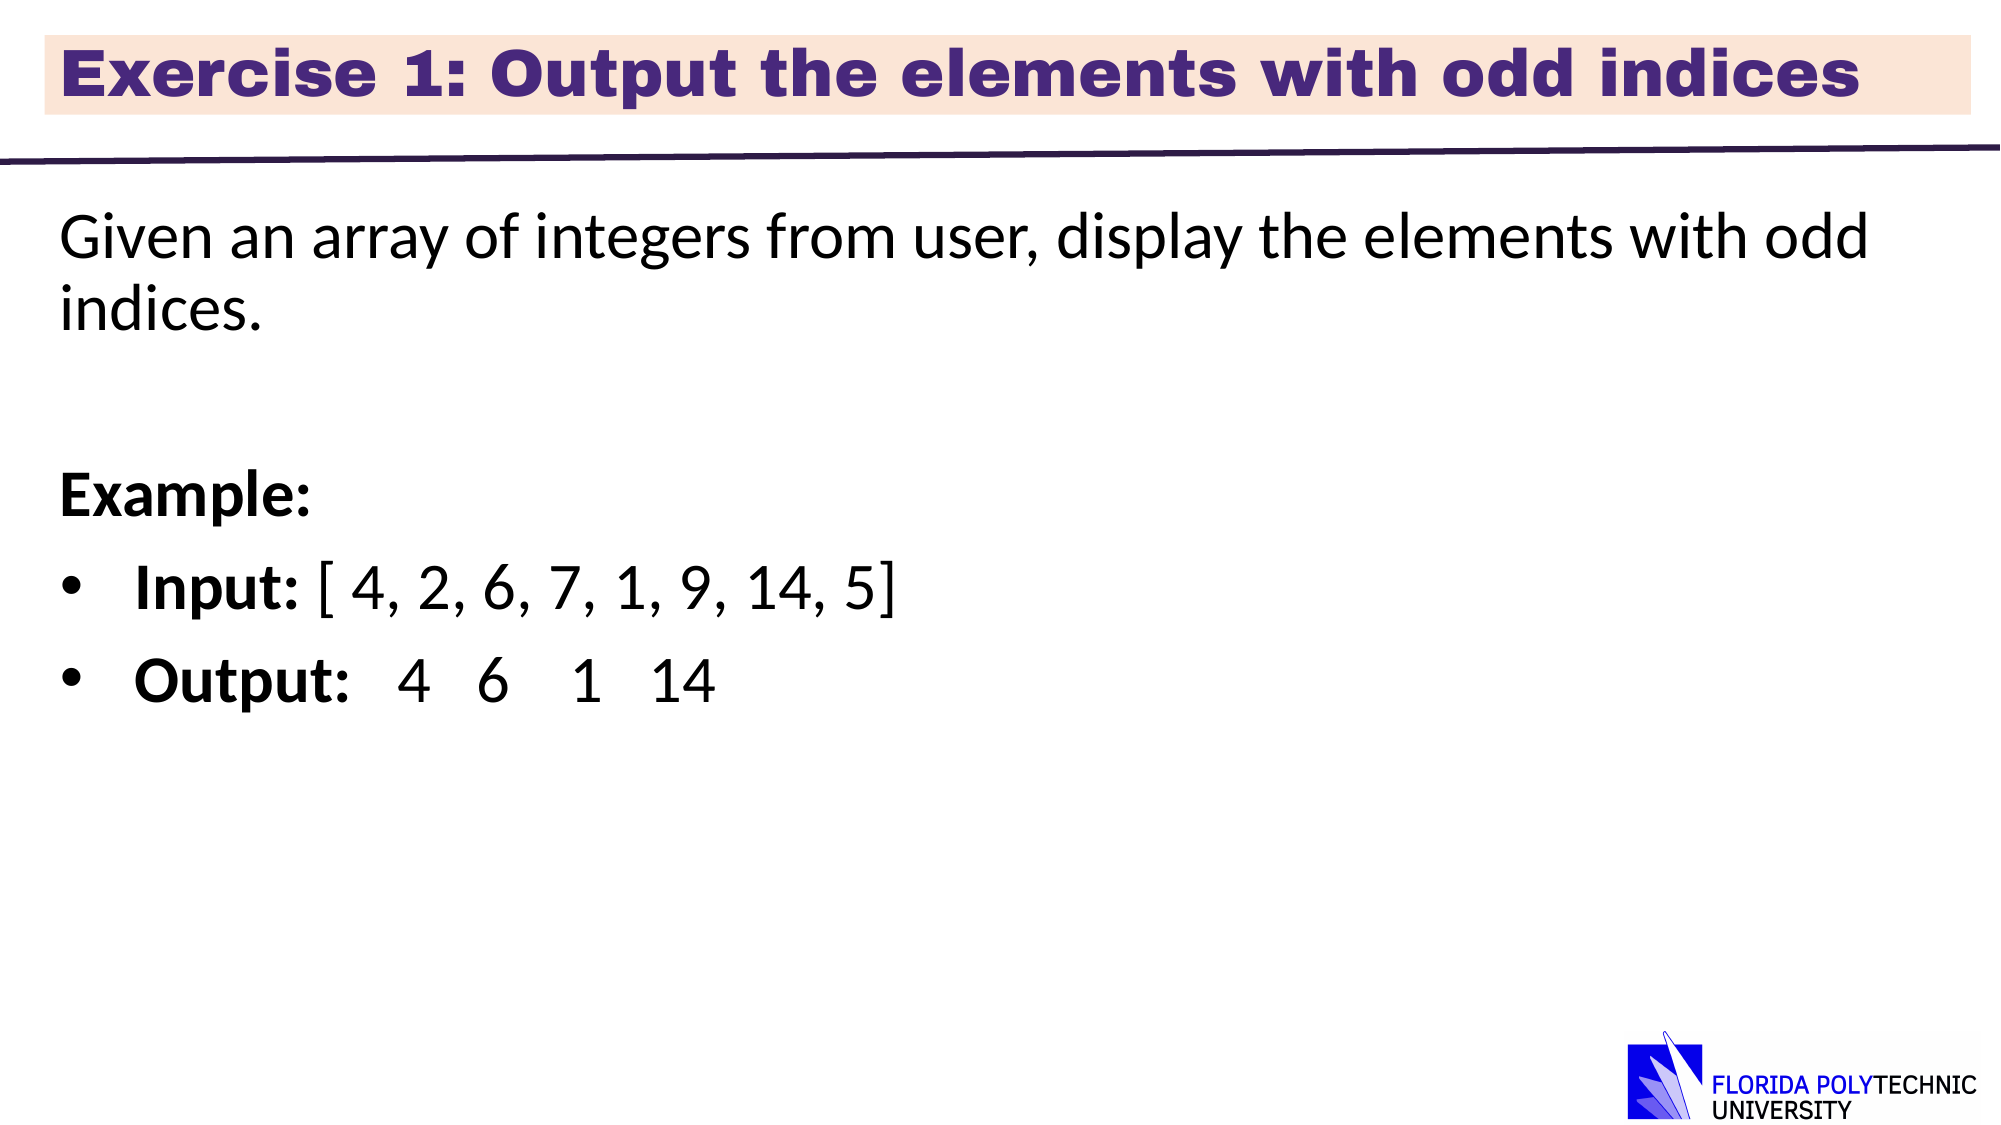

# Exercise 1: Output the elements with odd indices
Given an array of integers from user, display the elements with odd indices.

Example:
Input: [ 4, 2, 6, 7, 1, 9, 14, 5]
Output:   4   6    1   14